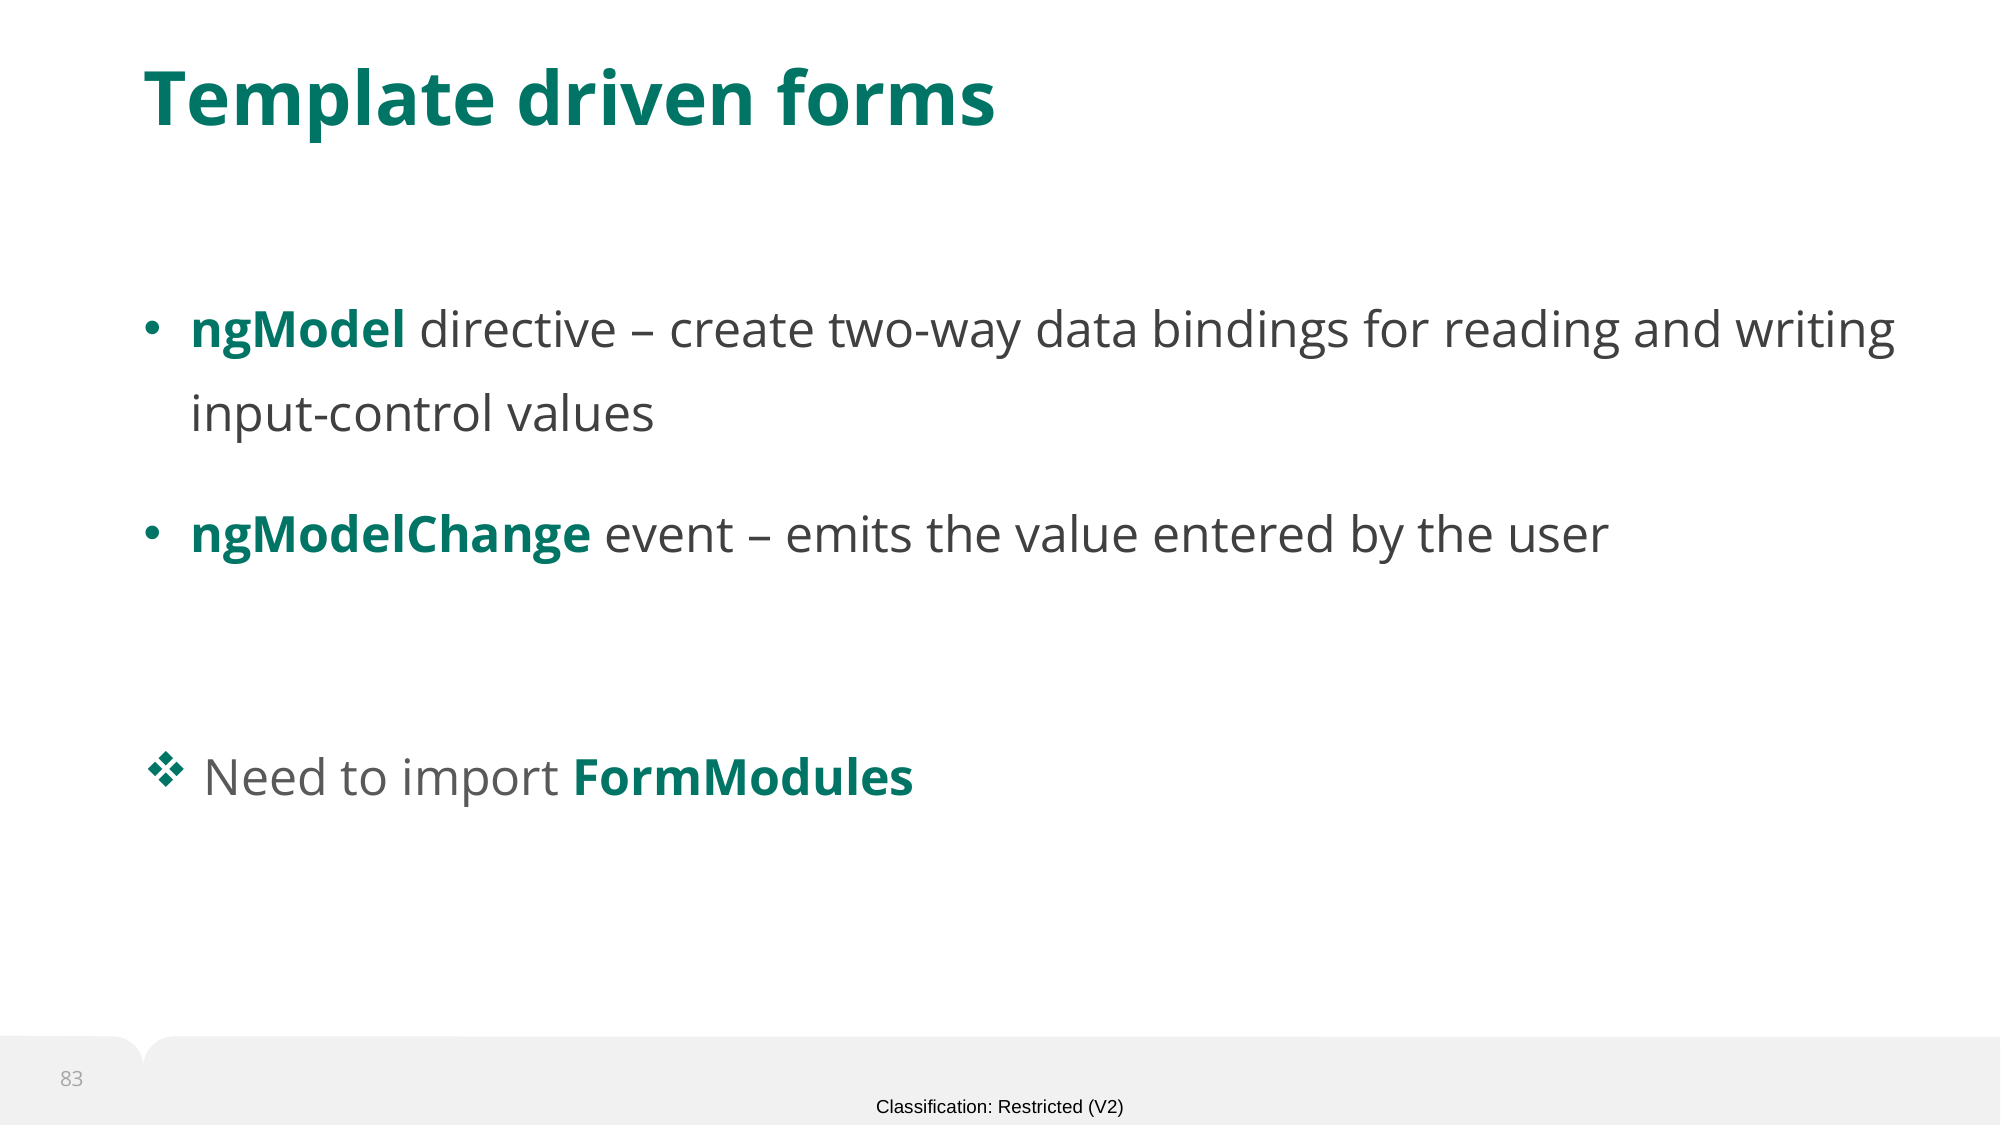

# Template driven forms
ngModel directive – create two-way data bindings for reading and writing input-control values
ngModelChange event – emits the value entered by the user

 Need to import FormModules

83